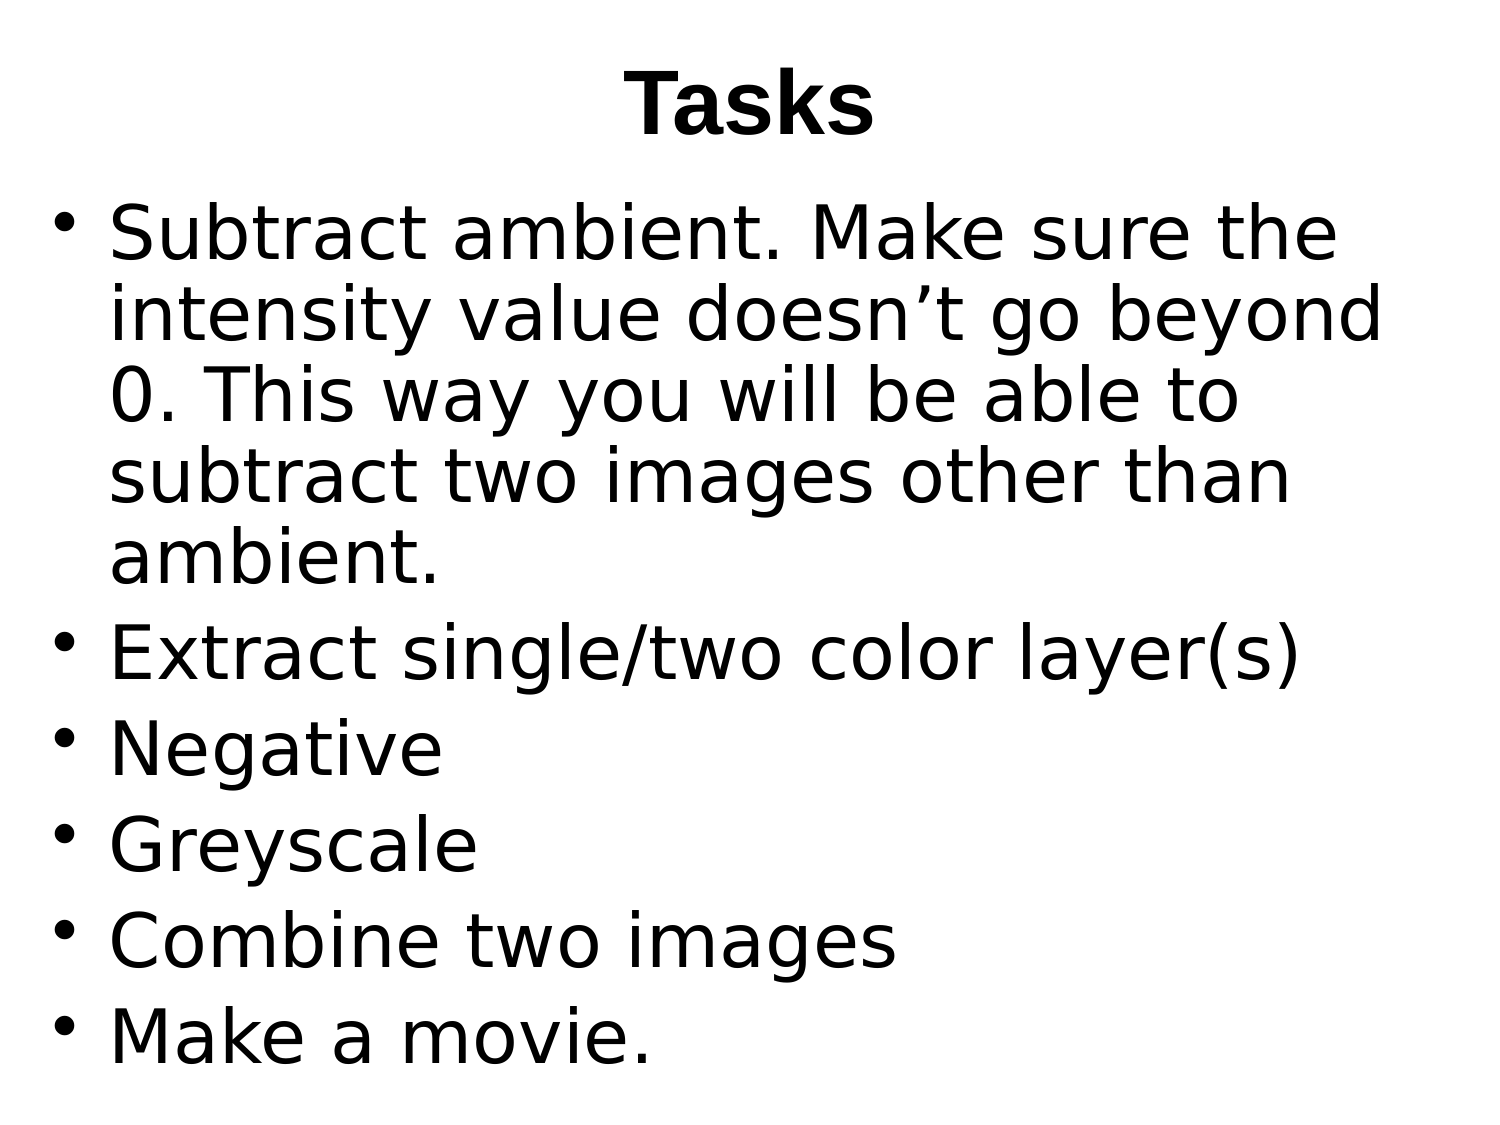

Tasks
Subtract ambient. Make sure the intensity value doesn’t go beyond 0. This way you will be able to subtract two images other than ambient.
Extract single/two color layer(s)
Negative
Greyscale
Combine two images
Make a movie.